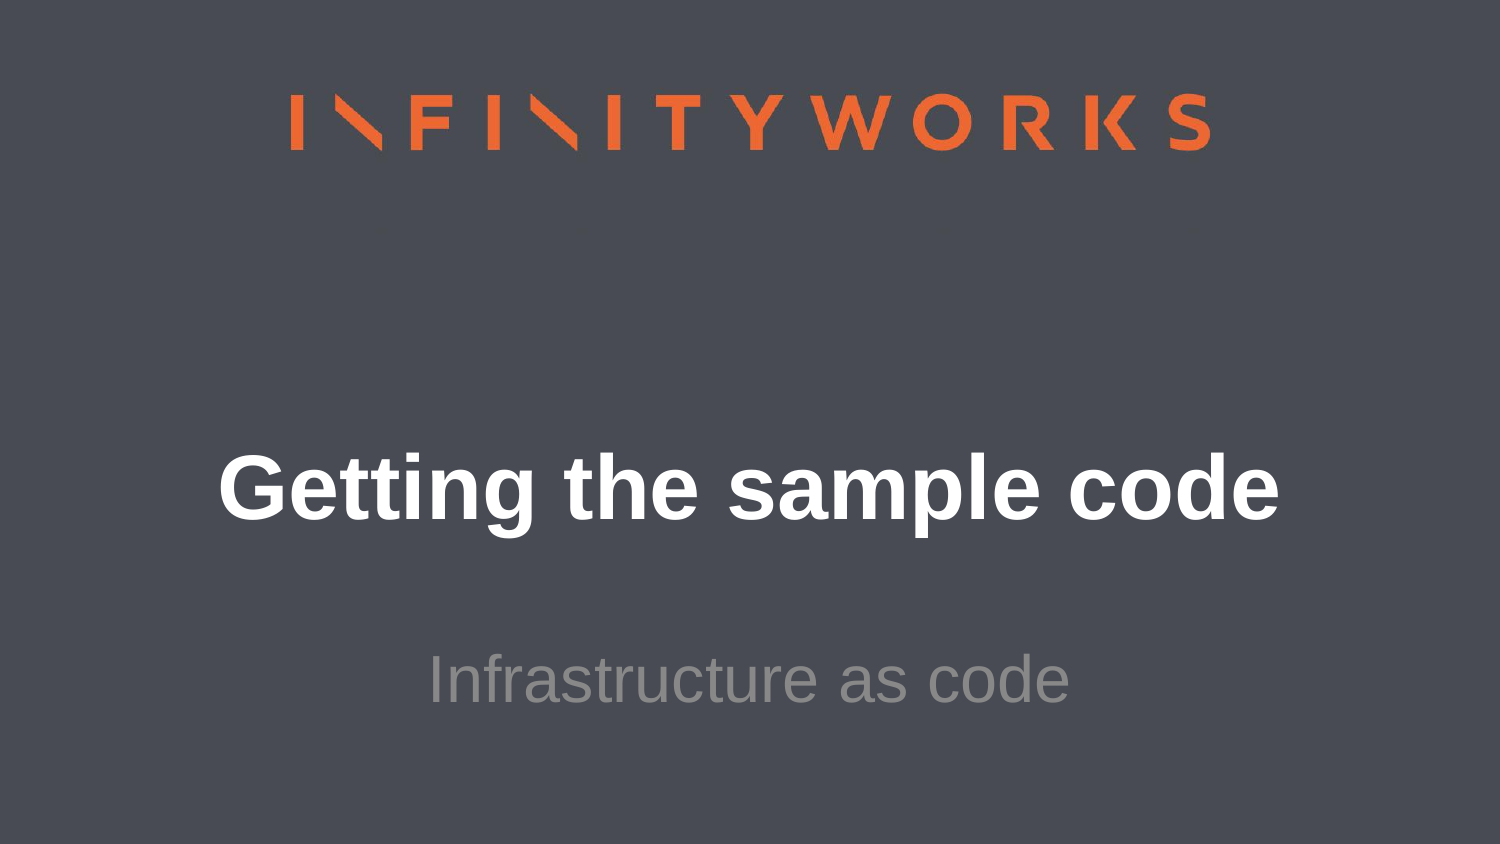

# Getting the sample code
Infrastructure as code